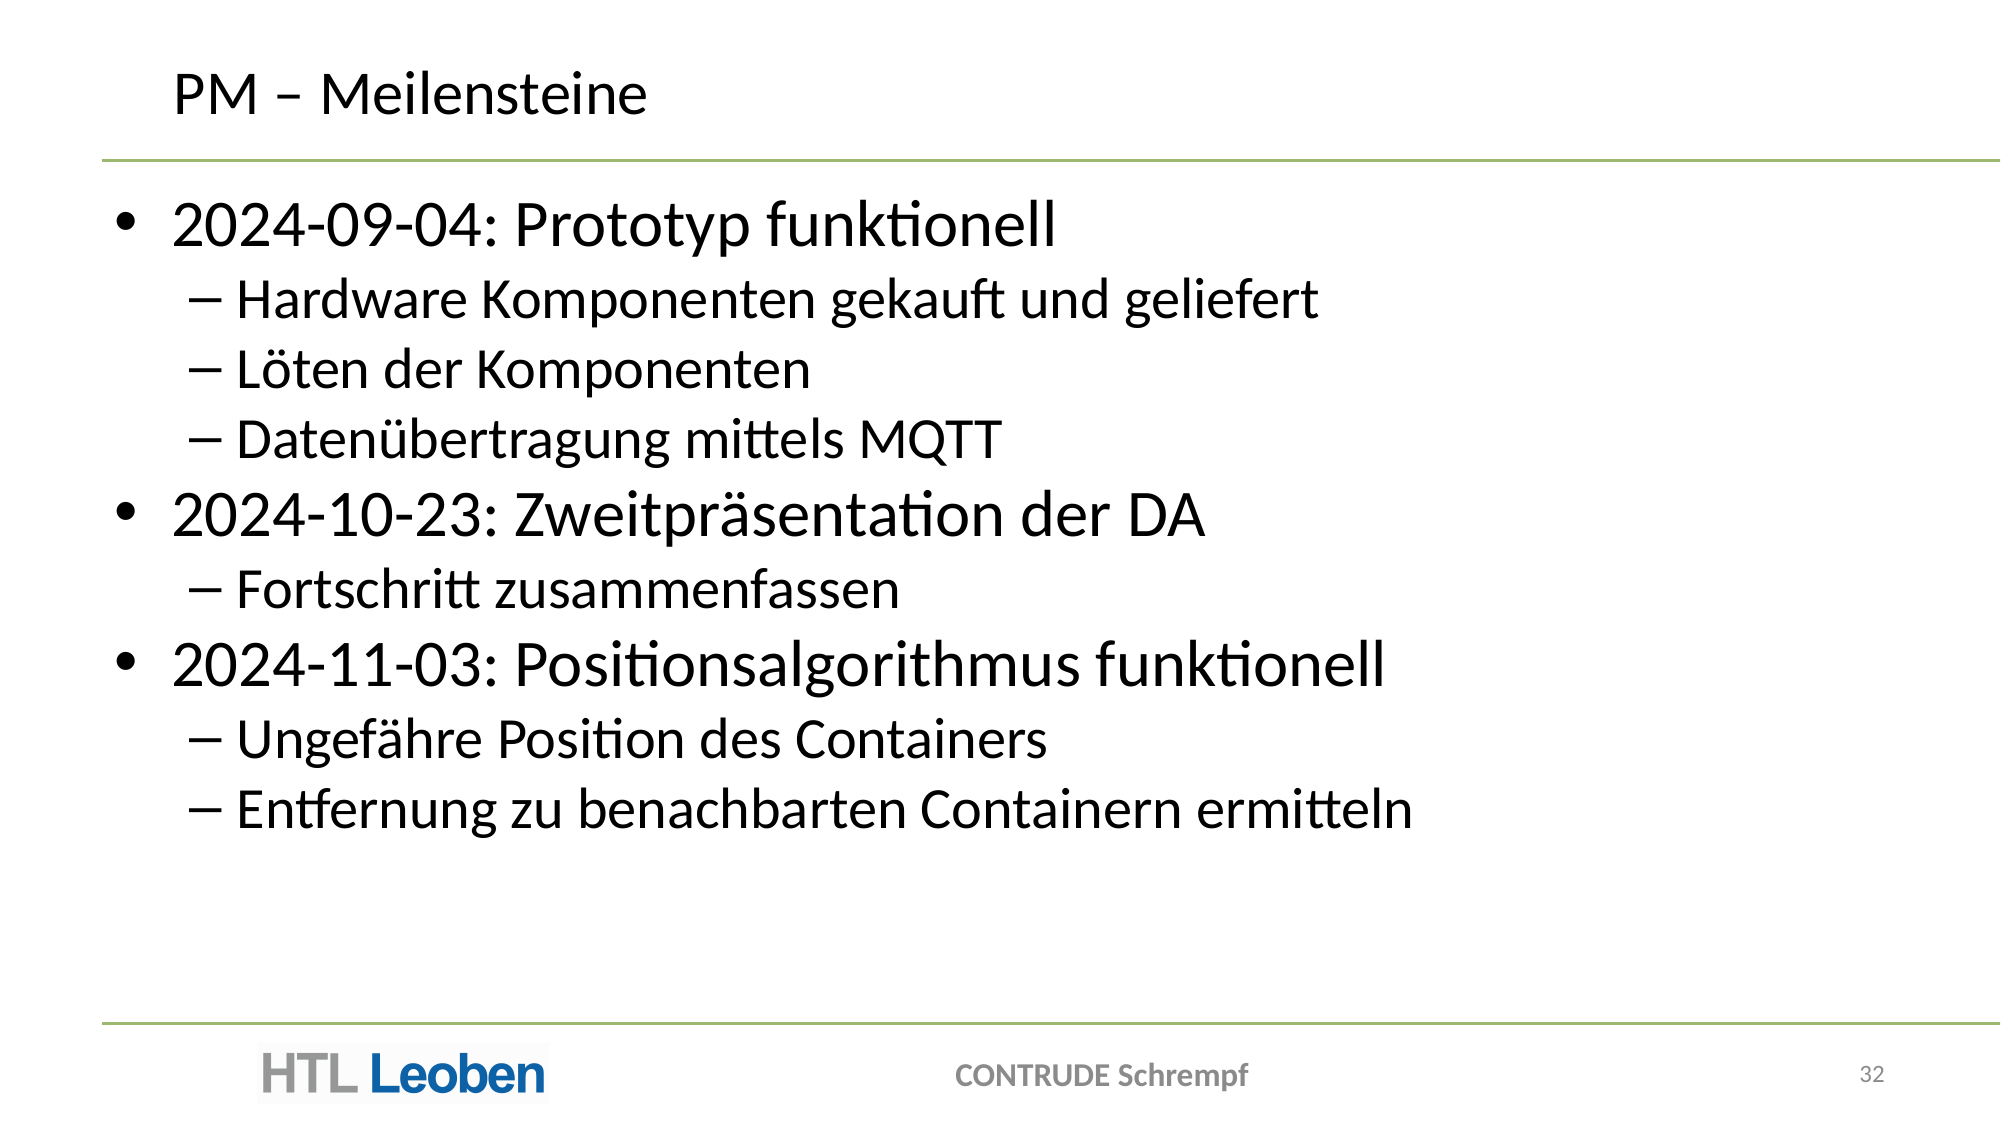

# PM – Meilensteine
2024-09-04: Prototyp funktionell
Hardware Komponenten gekauft und geliefert
Löten der Komponenten
Datenübertragung mittels MQTT
2024-10-23: Zweitpräsentation der DA
Fortschritt zusammenfassen
2024-11-03: Positionsalgorithmus funktionell
Ungefähre Position des Containers
Entfernung zu benachbarten Containern ermitteln
CONTRUDE Schrempf
32